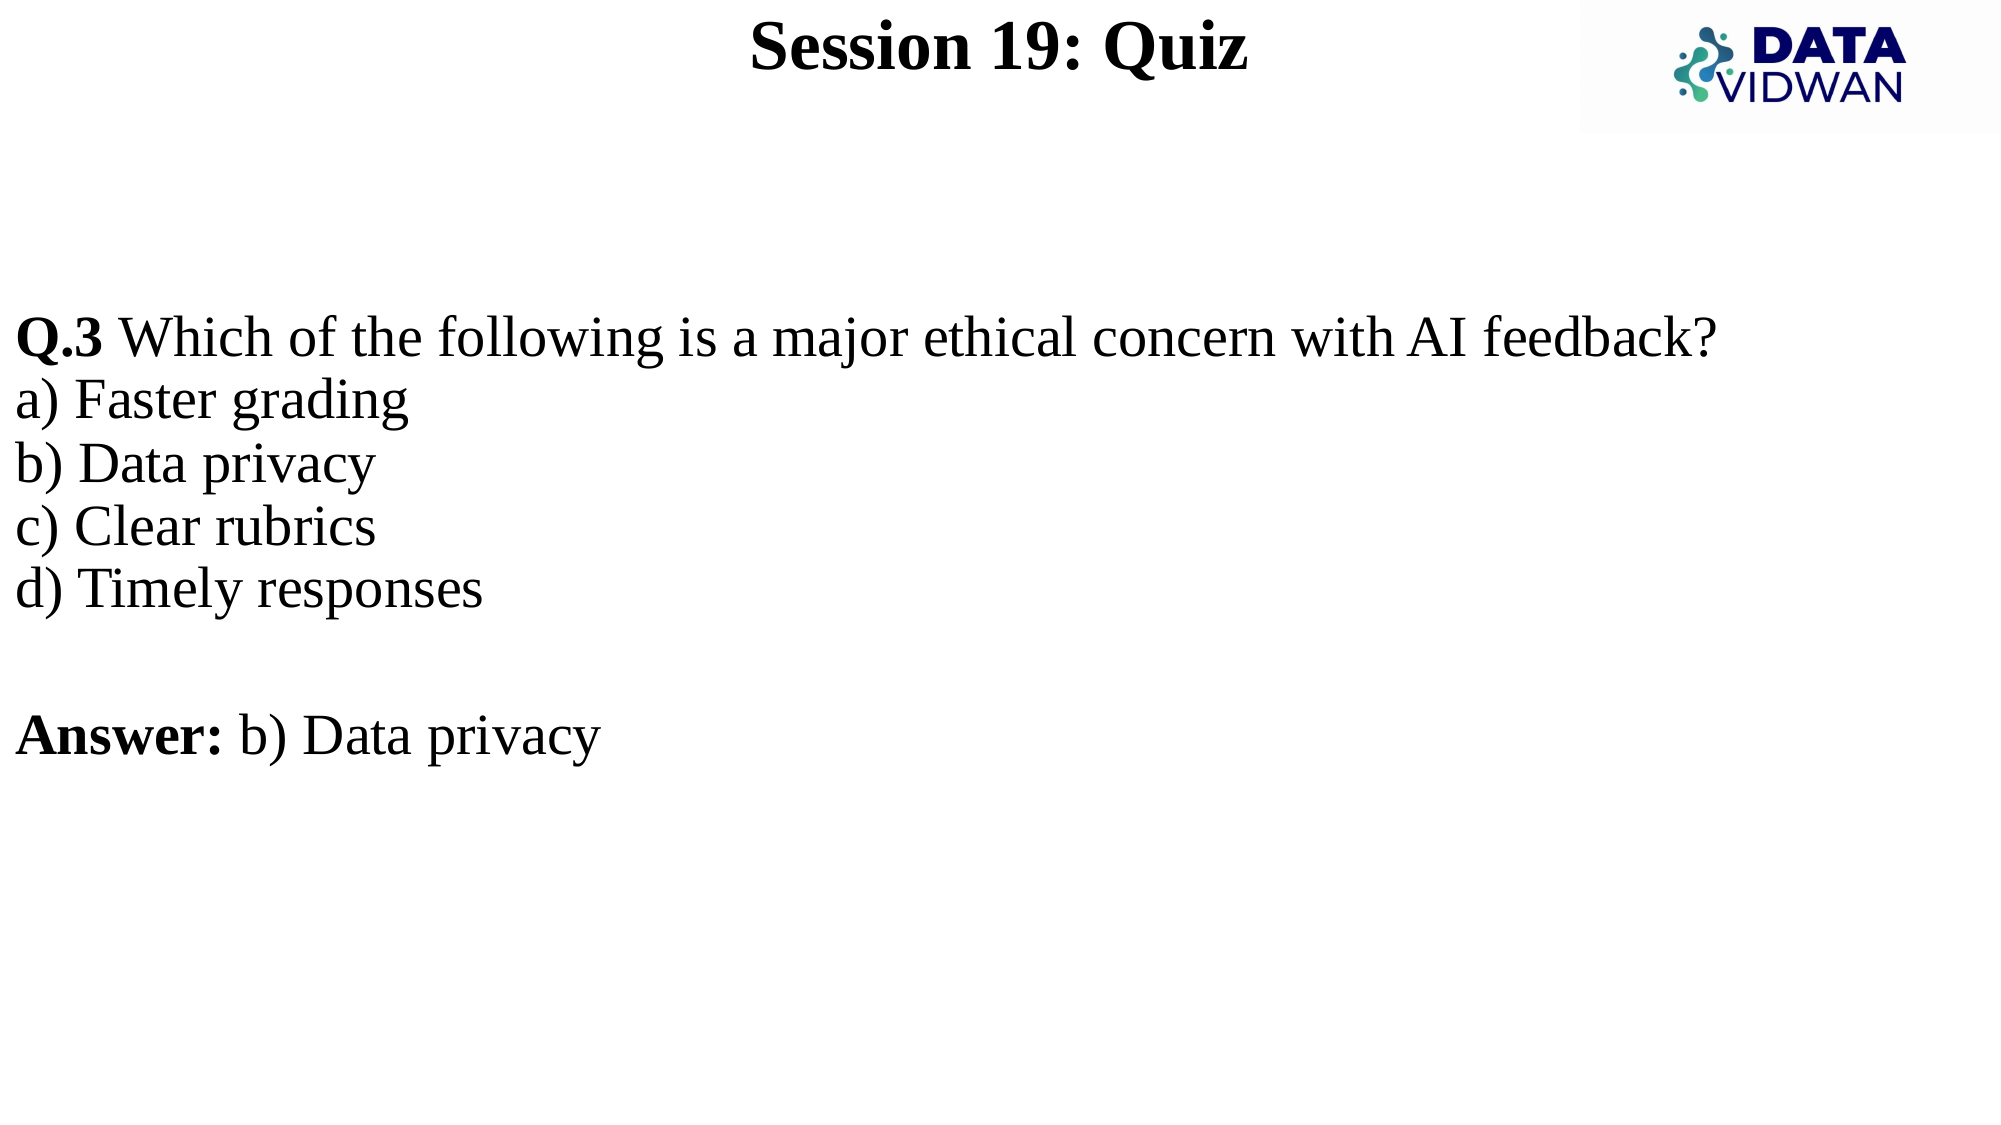

# Session 19: Quiz

Q.3 Which of the following is a major ethical concern with AI feedback?
a) Faster grading
b) Data privacy
c) Clear rubrics
d) Timely responses
Answer: b) Data privacy